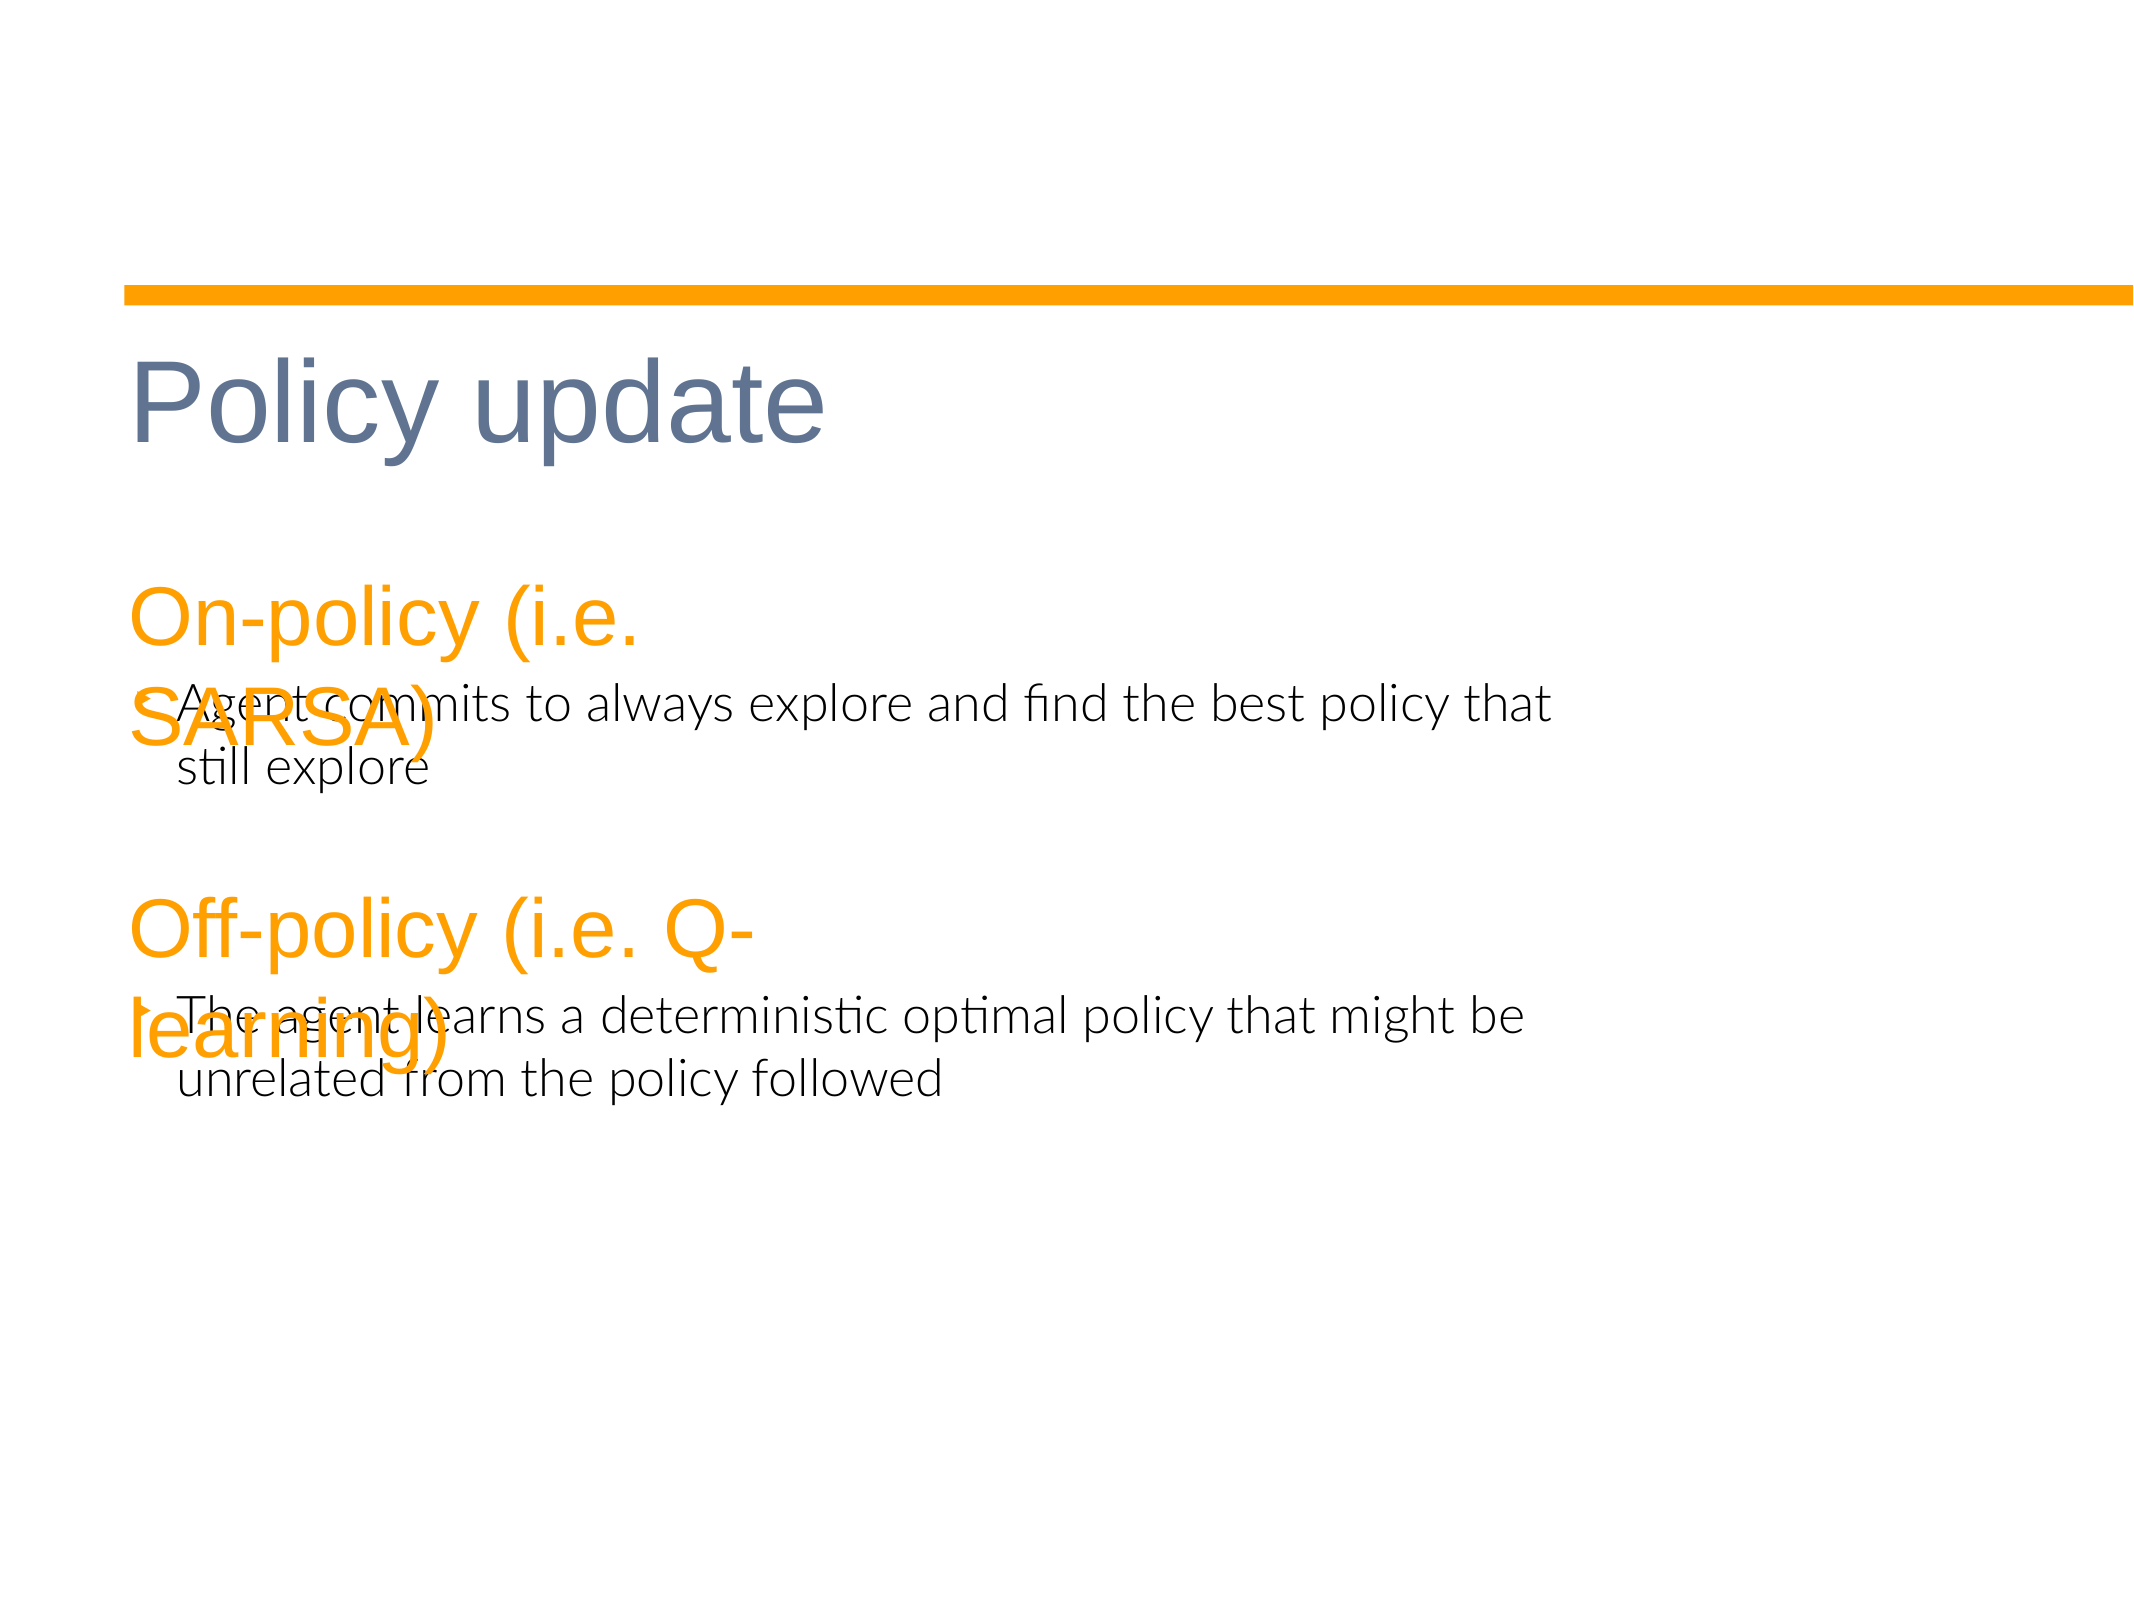

Policy update
On-policy (i.e. SARSA)
Agent commits to always explore and find the best policy that still explore
Off-policy (i.e. Q-learning)
The agent learns a deterministic optimal policy that might be unrelated from the policy followed